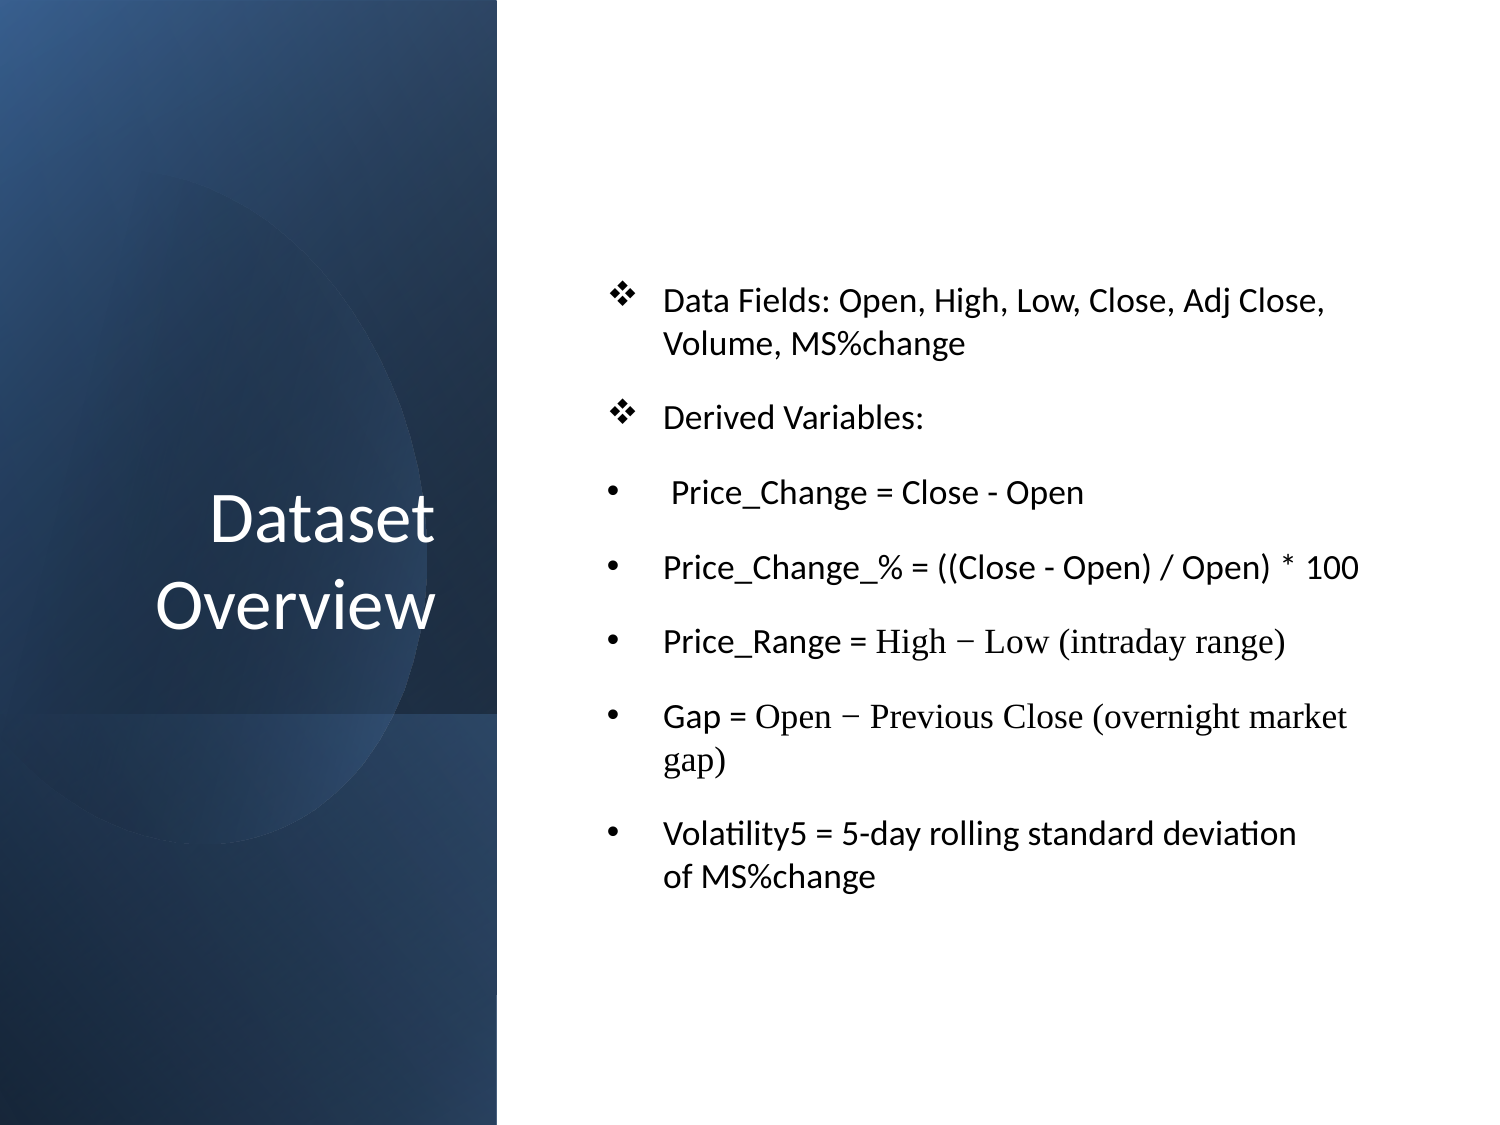

# Dataset Overview

Data Fields: Open, High, Low, Close, Adj Close, Volume, MS%change
Derived Variables:
 Price_Change = Close - Open
Price_Change_% = ((Close - Open) / Open) * 100
Price_Range = High − Low (intraday range)
Gap = Open − Previous Close (overnight market gap)
Volatility5 = 5-day rolling standard deviation of MS%change